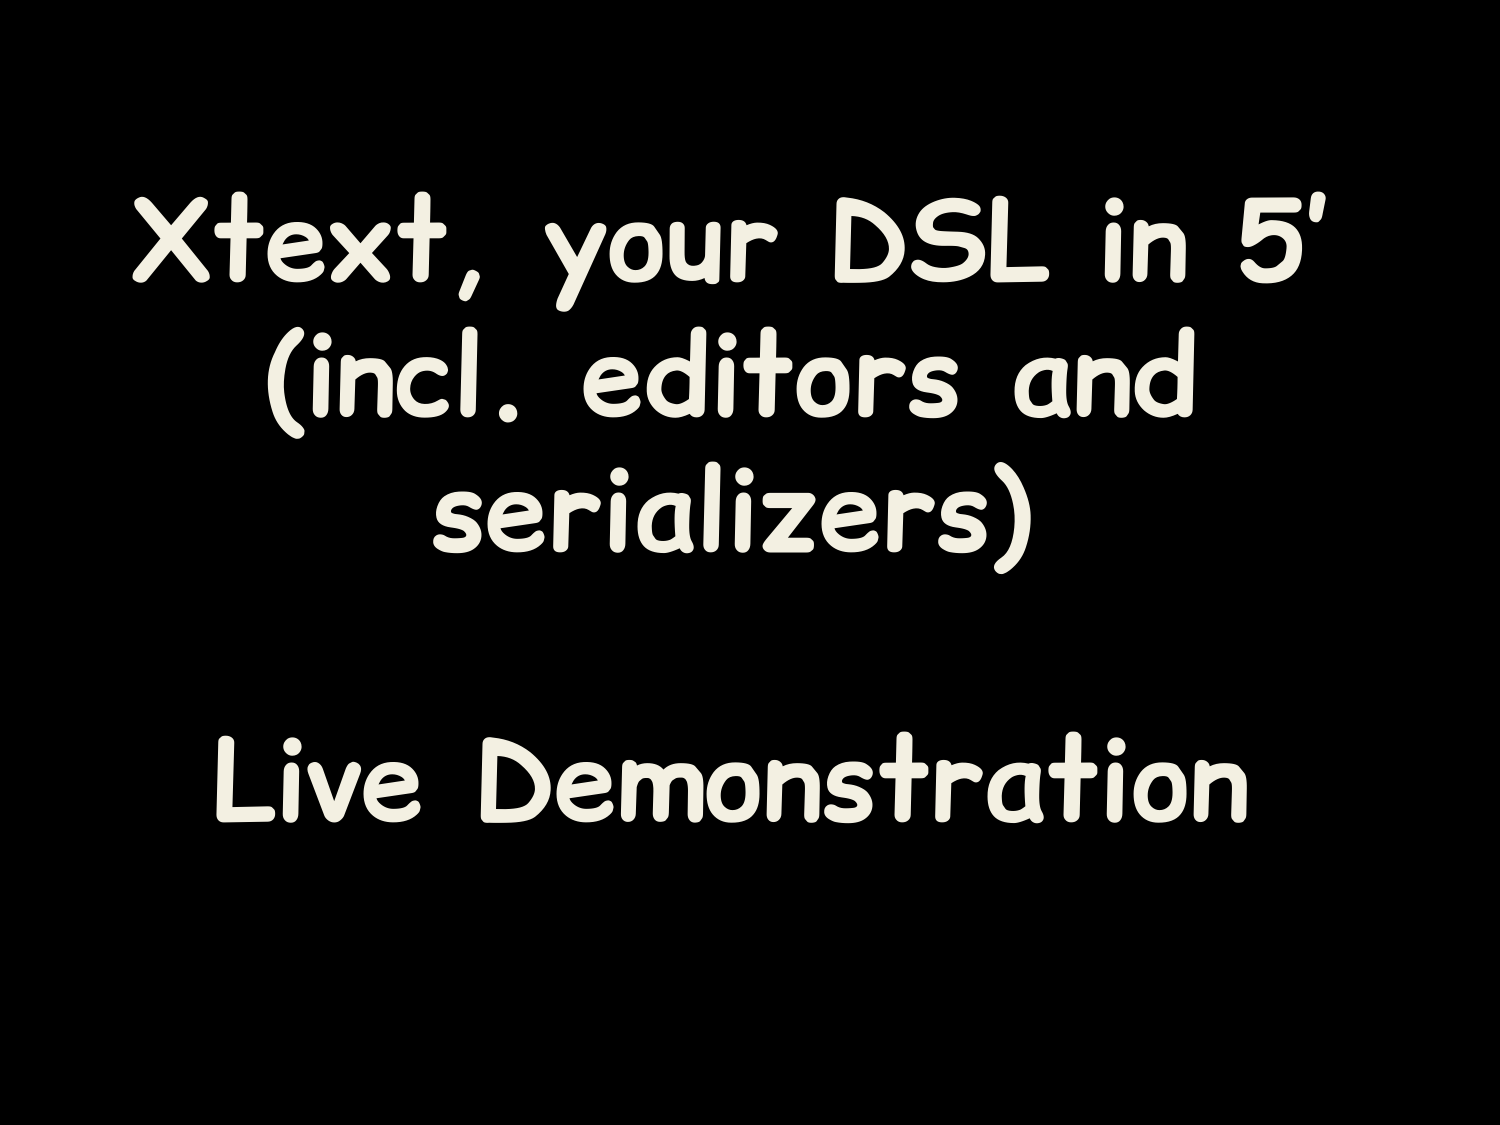

Xtext, your DSL in 5’ (incl. editors and serializers)

Live Demonstration